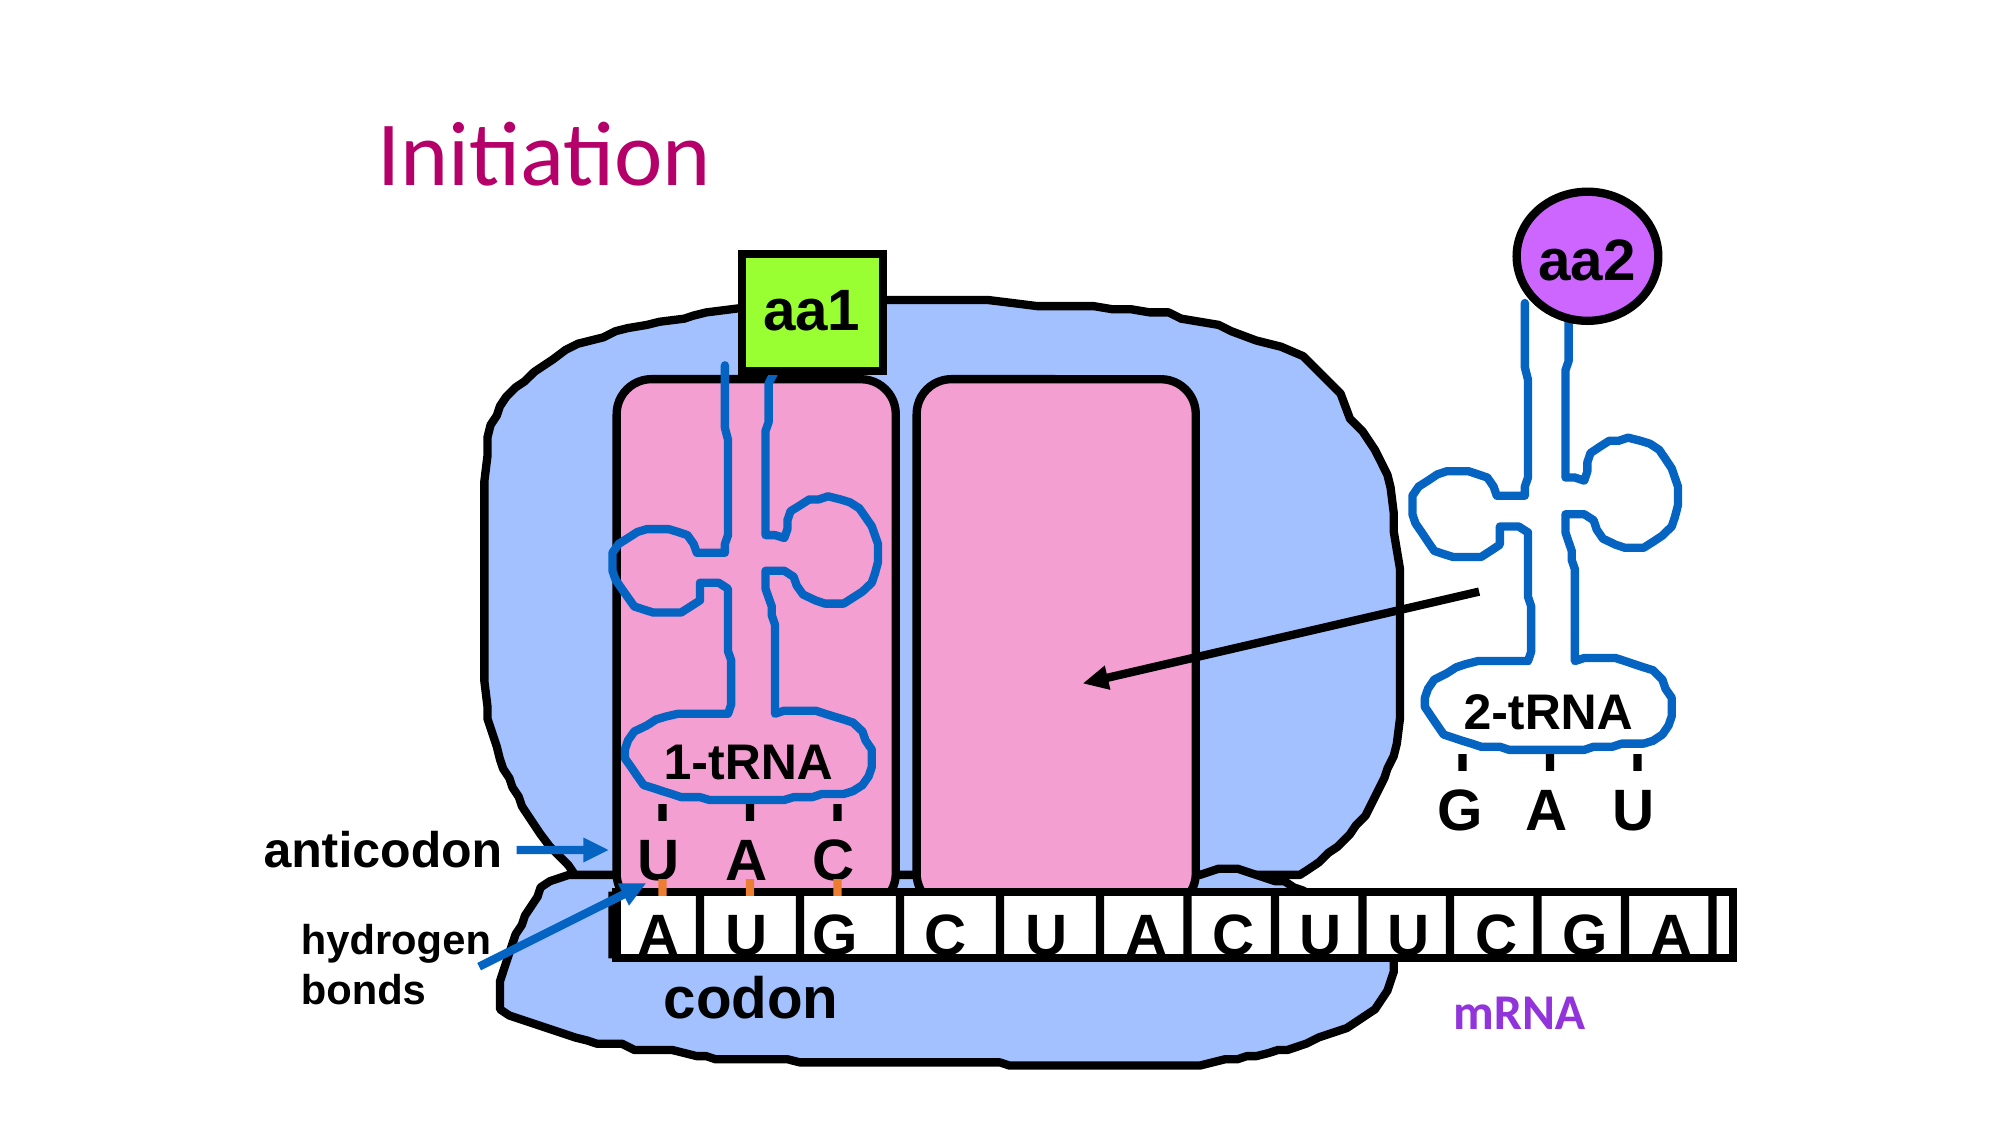

# Initiation

aa2

2-tRNA

G
A
U

aa1

1-tRNA

U
A
C

anticodon

A
U
G
C
U
A
C
U
U
C
G
A

hydrogen
bonds
codon
mRNA